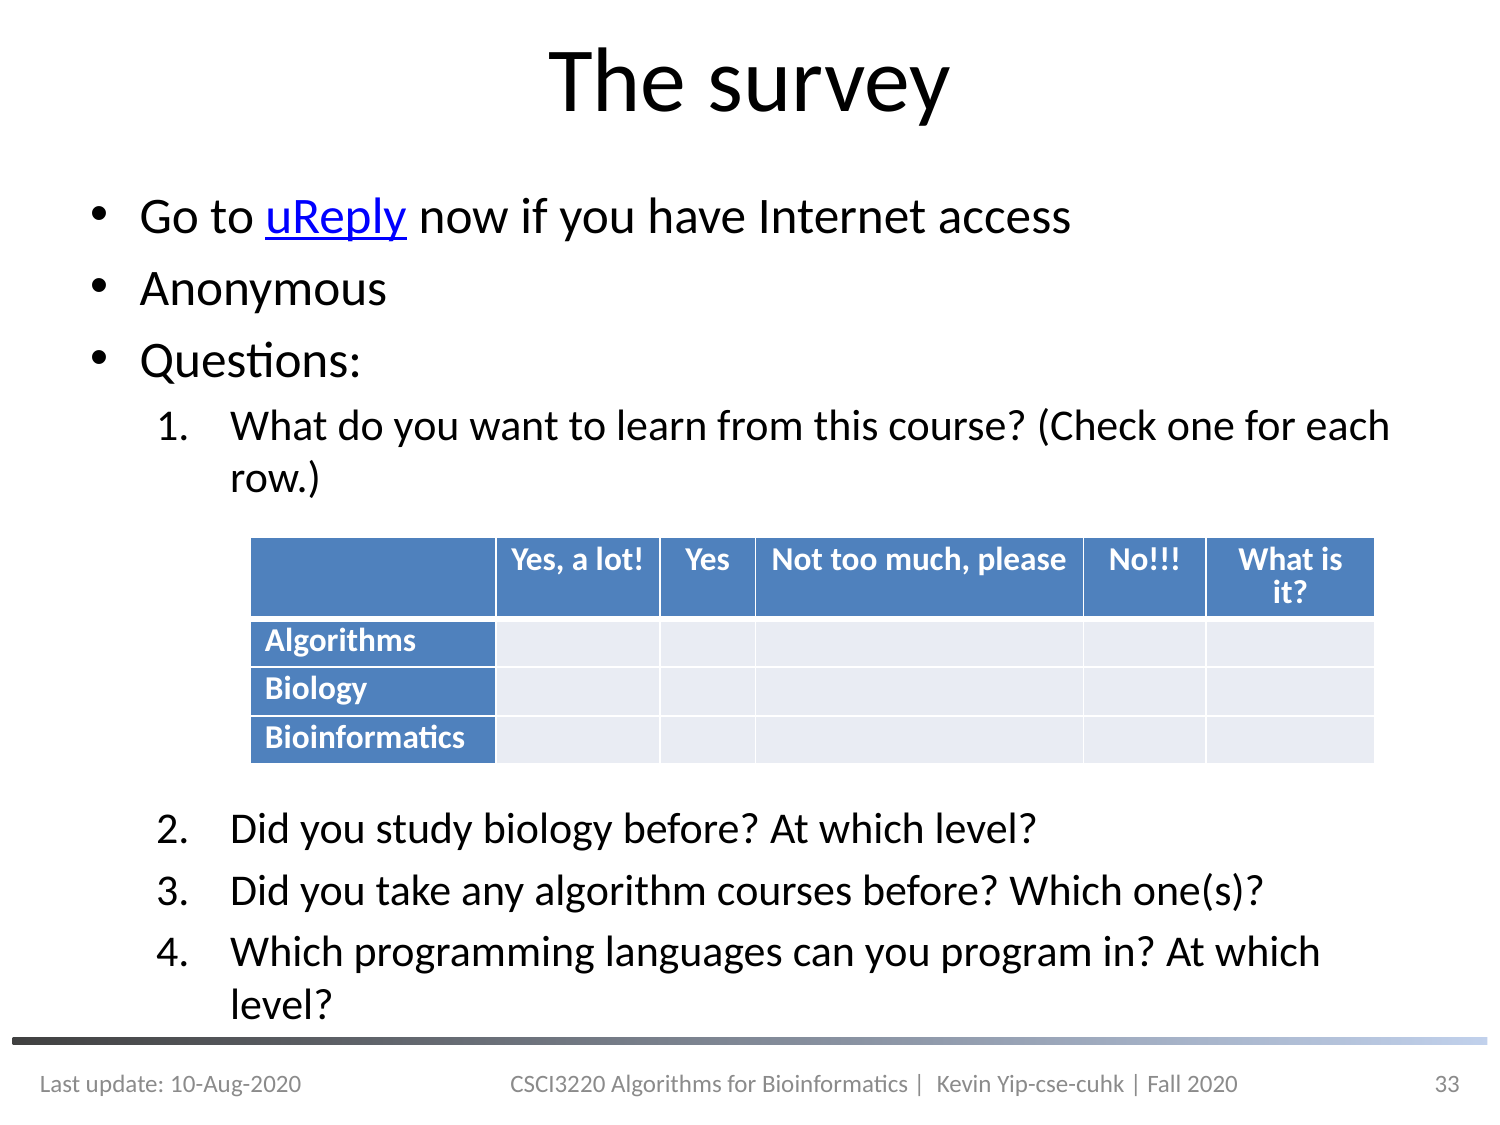

# The survey
Go to uReply now if you have Internet access
Anonymous
Questions:
What do you want to learn from this course? (Check one for each row.)

Did you study biology before? At which level?
Did you take any algorithm courses before? Which one(s)?
Which programming languages can you program in? At which level?
|  | Yes, a lot! | Yes | Not too much, please | No!!! | What is it? |
| --- | --- | --- | --- | --- | --- |
| Algorithms |  |  |  |  |  |
| Biology |  |  |  |  |  |
| Bioinformatics |  |  |  |  |  |
Last update: 10-Aug-2020
CSCI3220 Algorithms for Bioinformatics |  Kevin Yip-cse-cuhk | Fall 2020
33